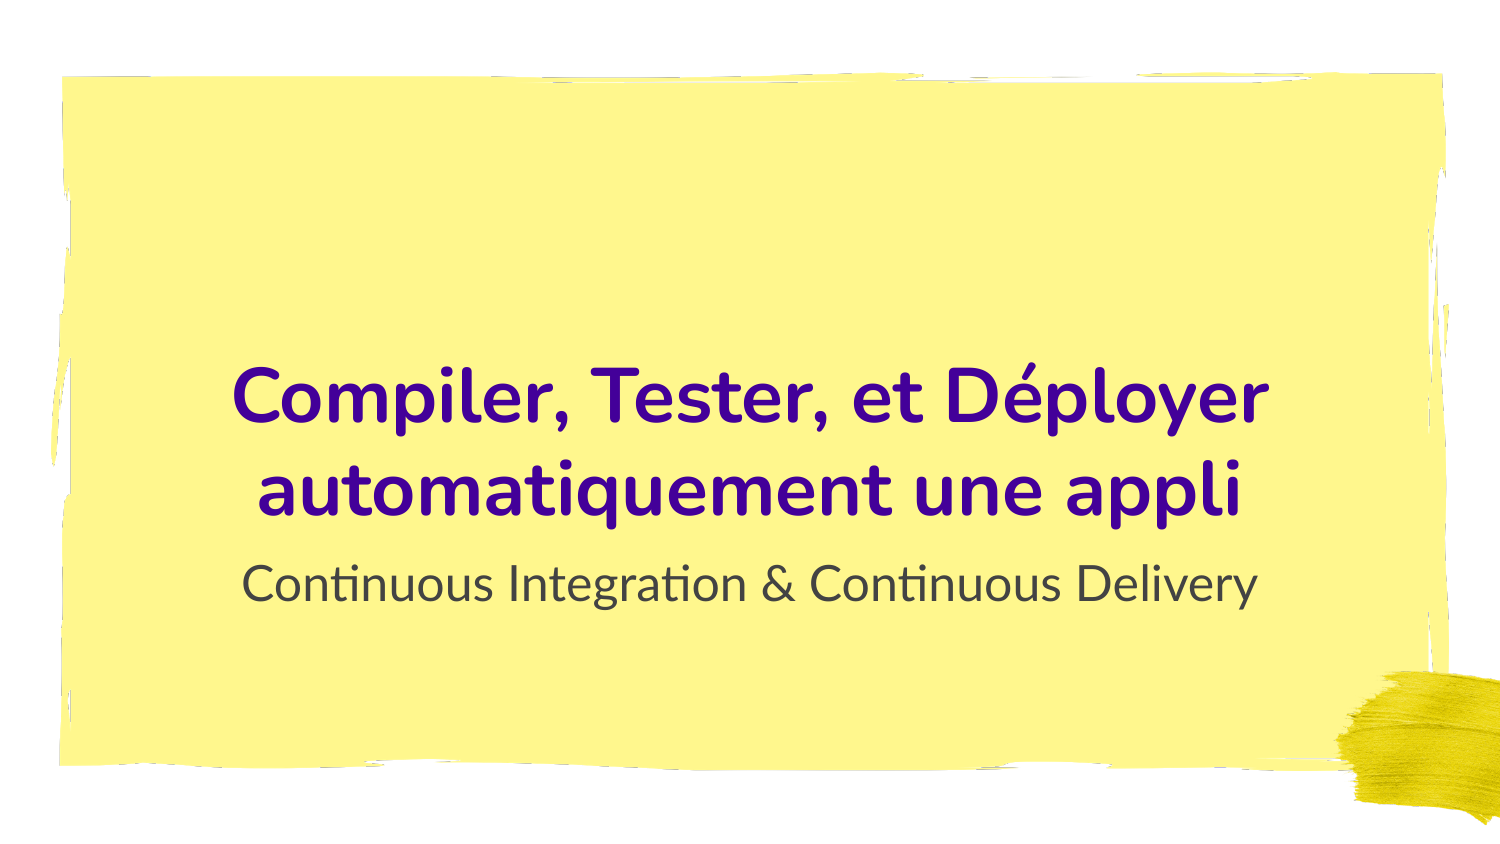

# Compiler, Tester, et Déployer automatiquement une appli
Continuous Integration & Continuous Delivery